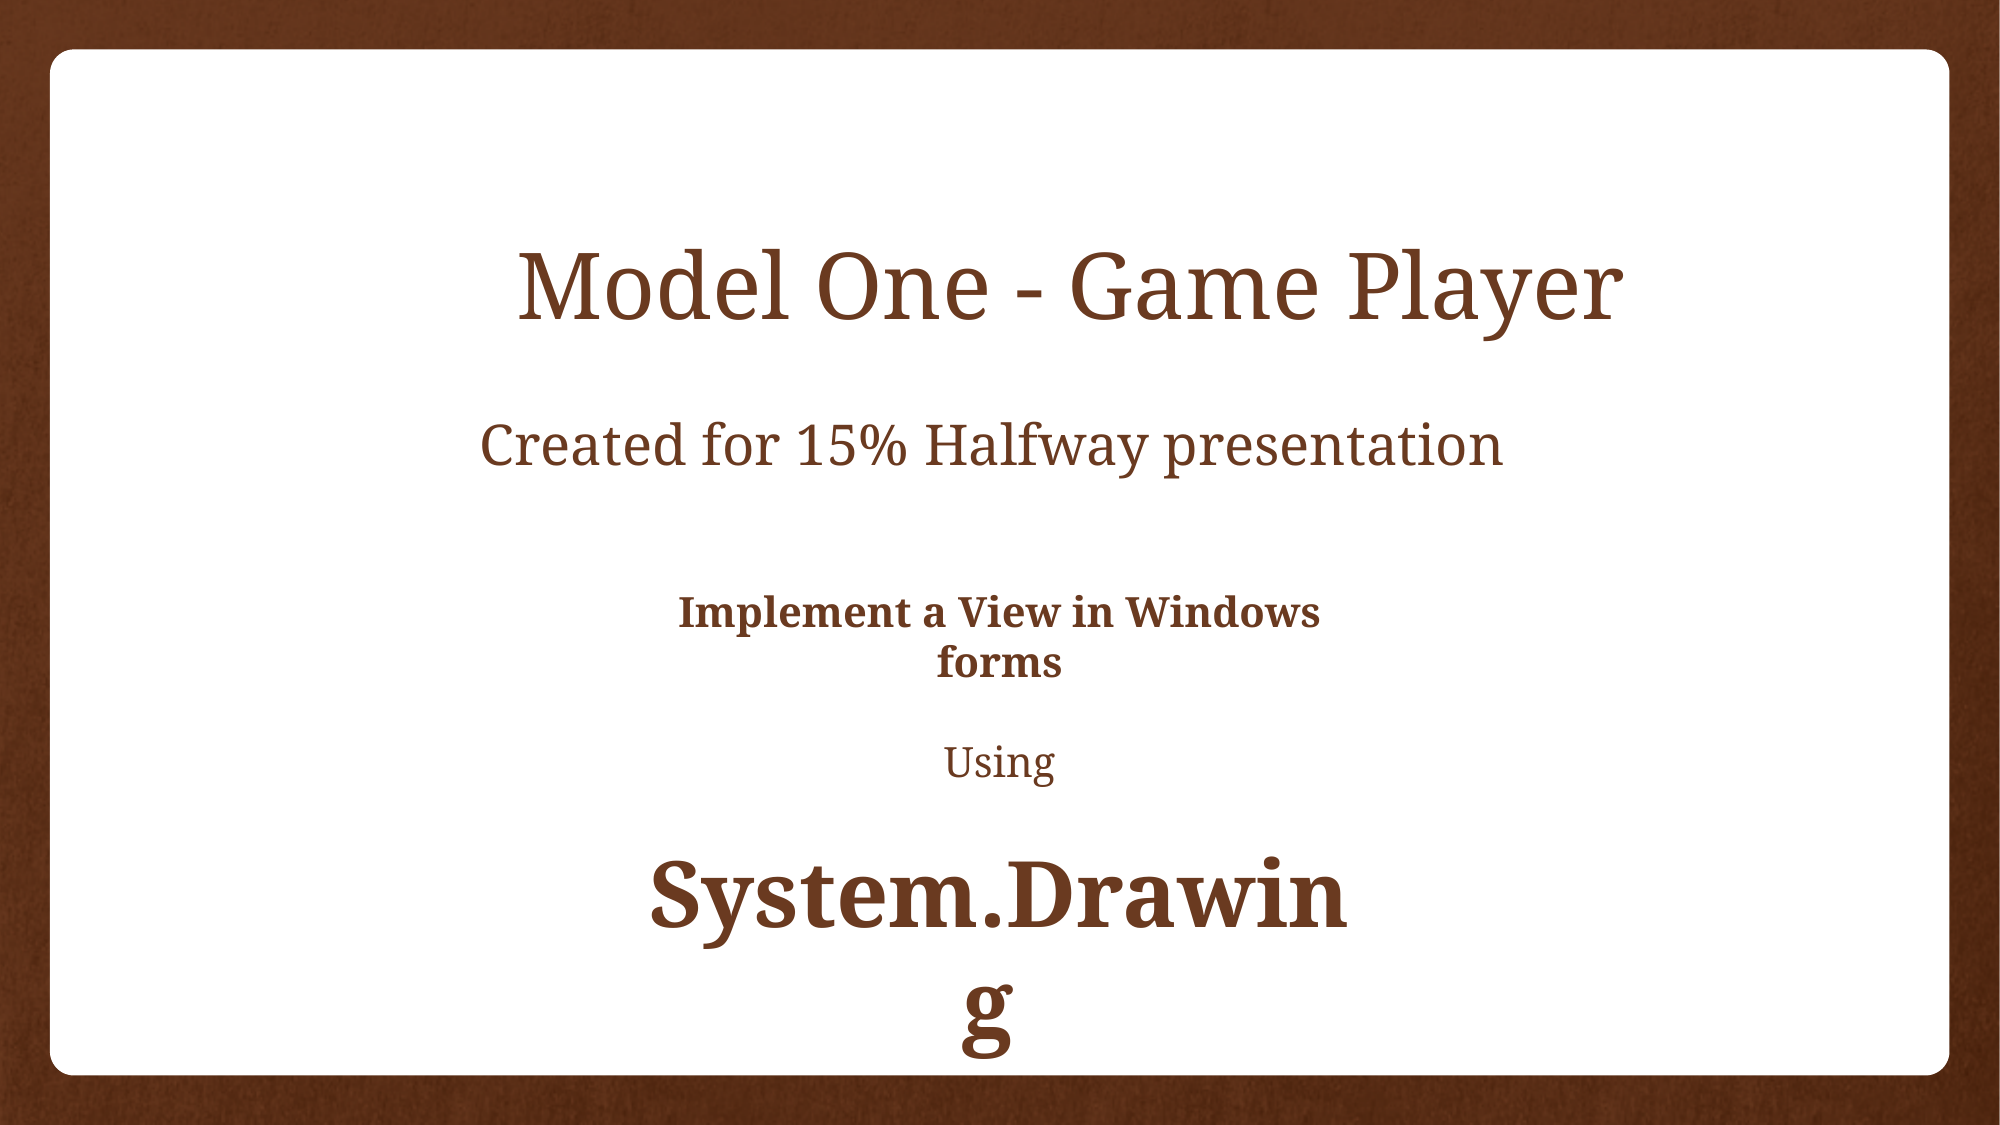

Model One - Game Player
Created for 15% Halfway presentation
Implement a View in Windows forms

Using

System.Drawing